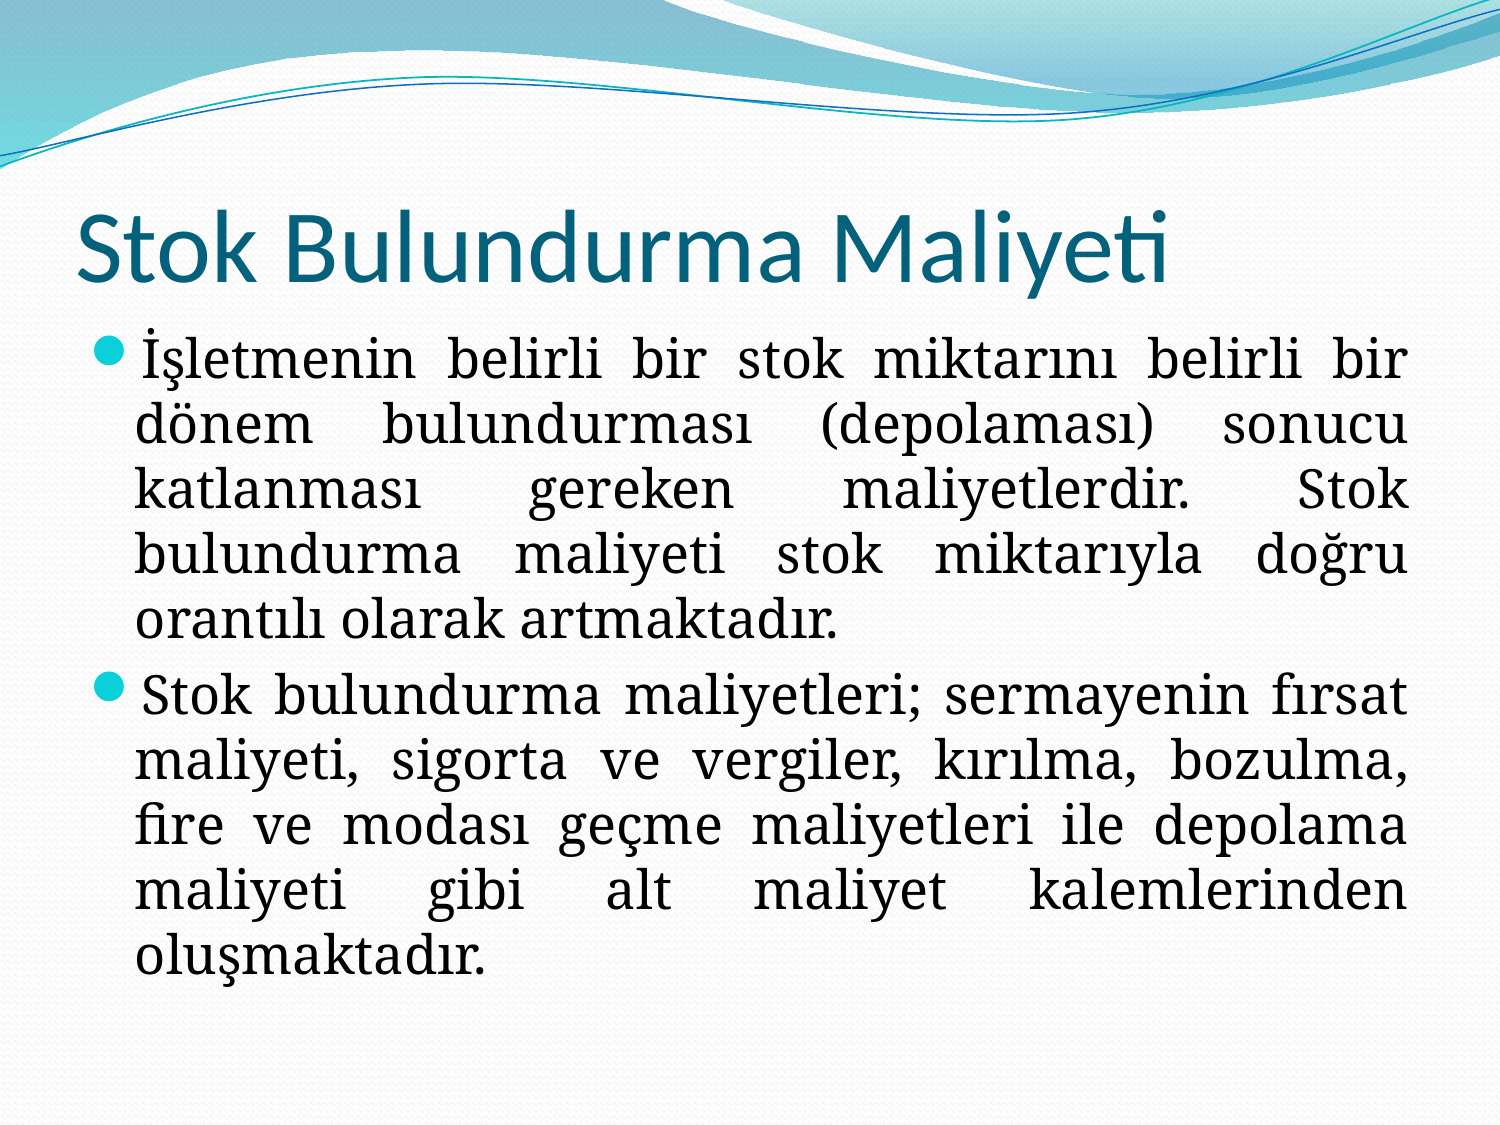

# Stok Bulundurma Maliyeti
İşletmenin belirli bir stok miktarını belirli bir dönem bulundurması (depolaması) sonucu katlanması gereken maliyetlerdir. Stok bulundurma maliyeti stok miktarıyla doğru orantılı olarak artmaktadır.
Stok bulundurma maliyetleri; sermayenin fırsat maliyeti, sigorta ve vergiler, kırılma, bozulma, fire ve modası geçme maliyetleri ile depolama maliyeti gibi alt maliyet kalemlerinden oluşmaktadır.